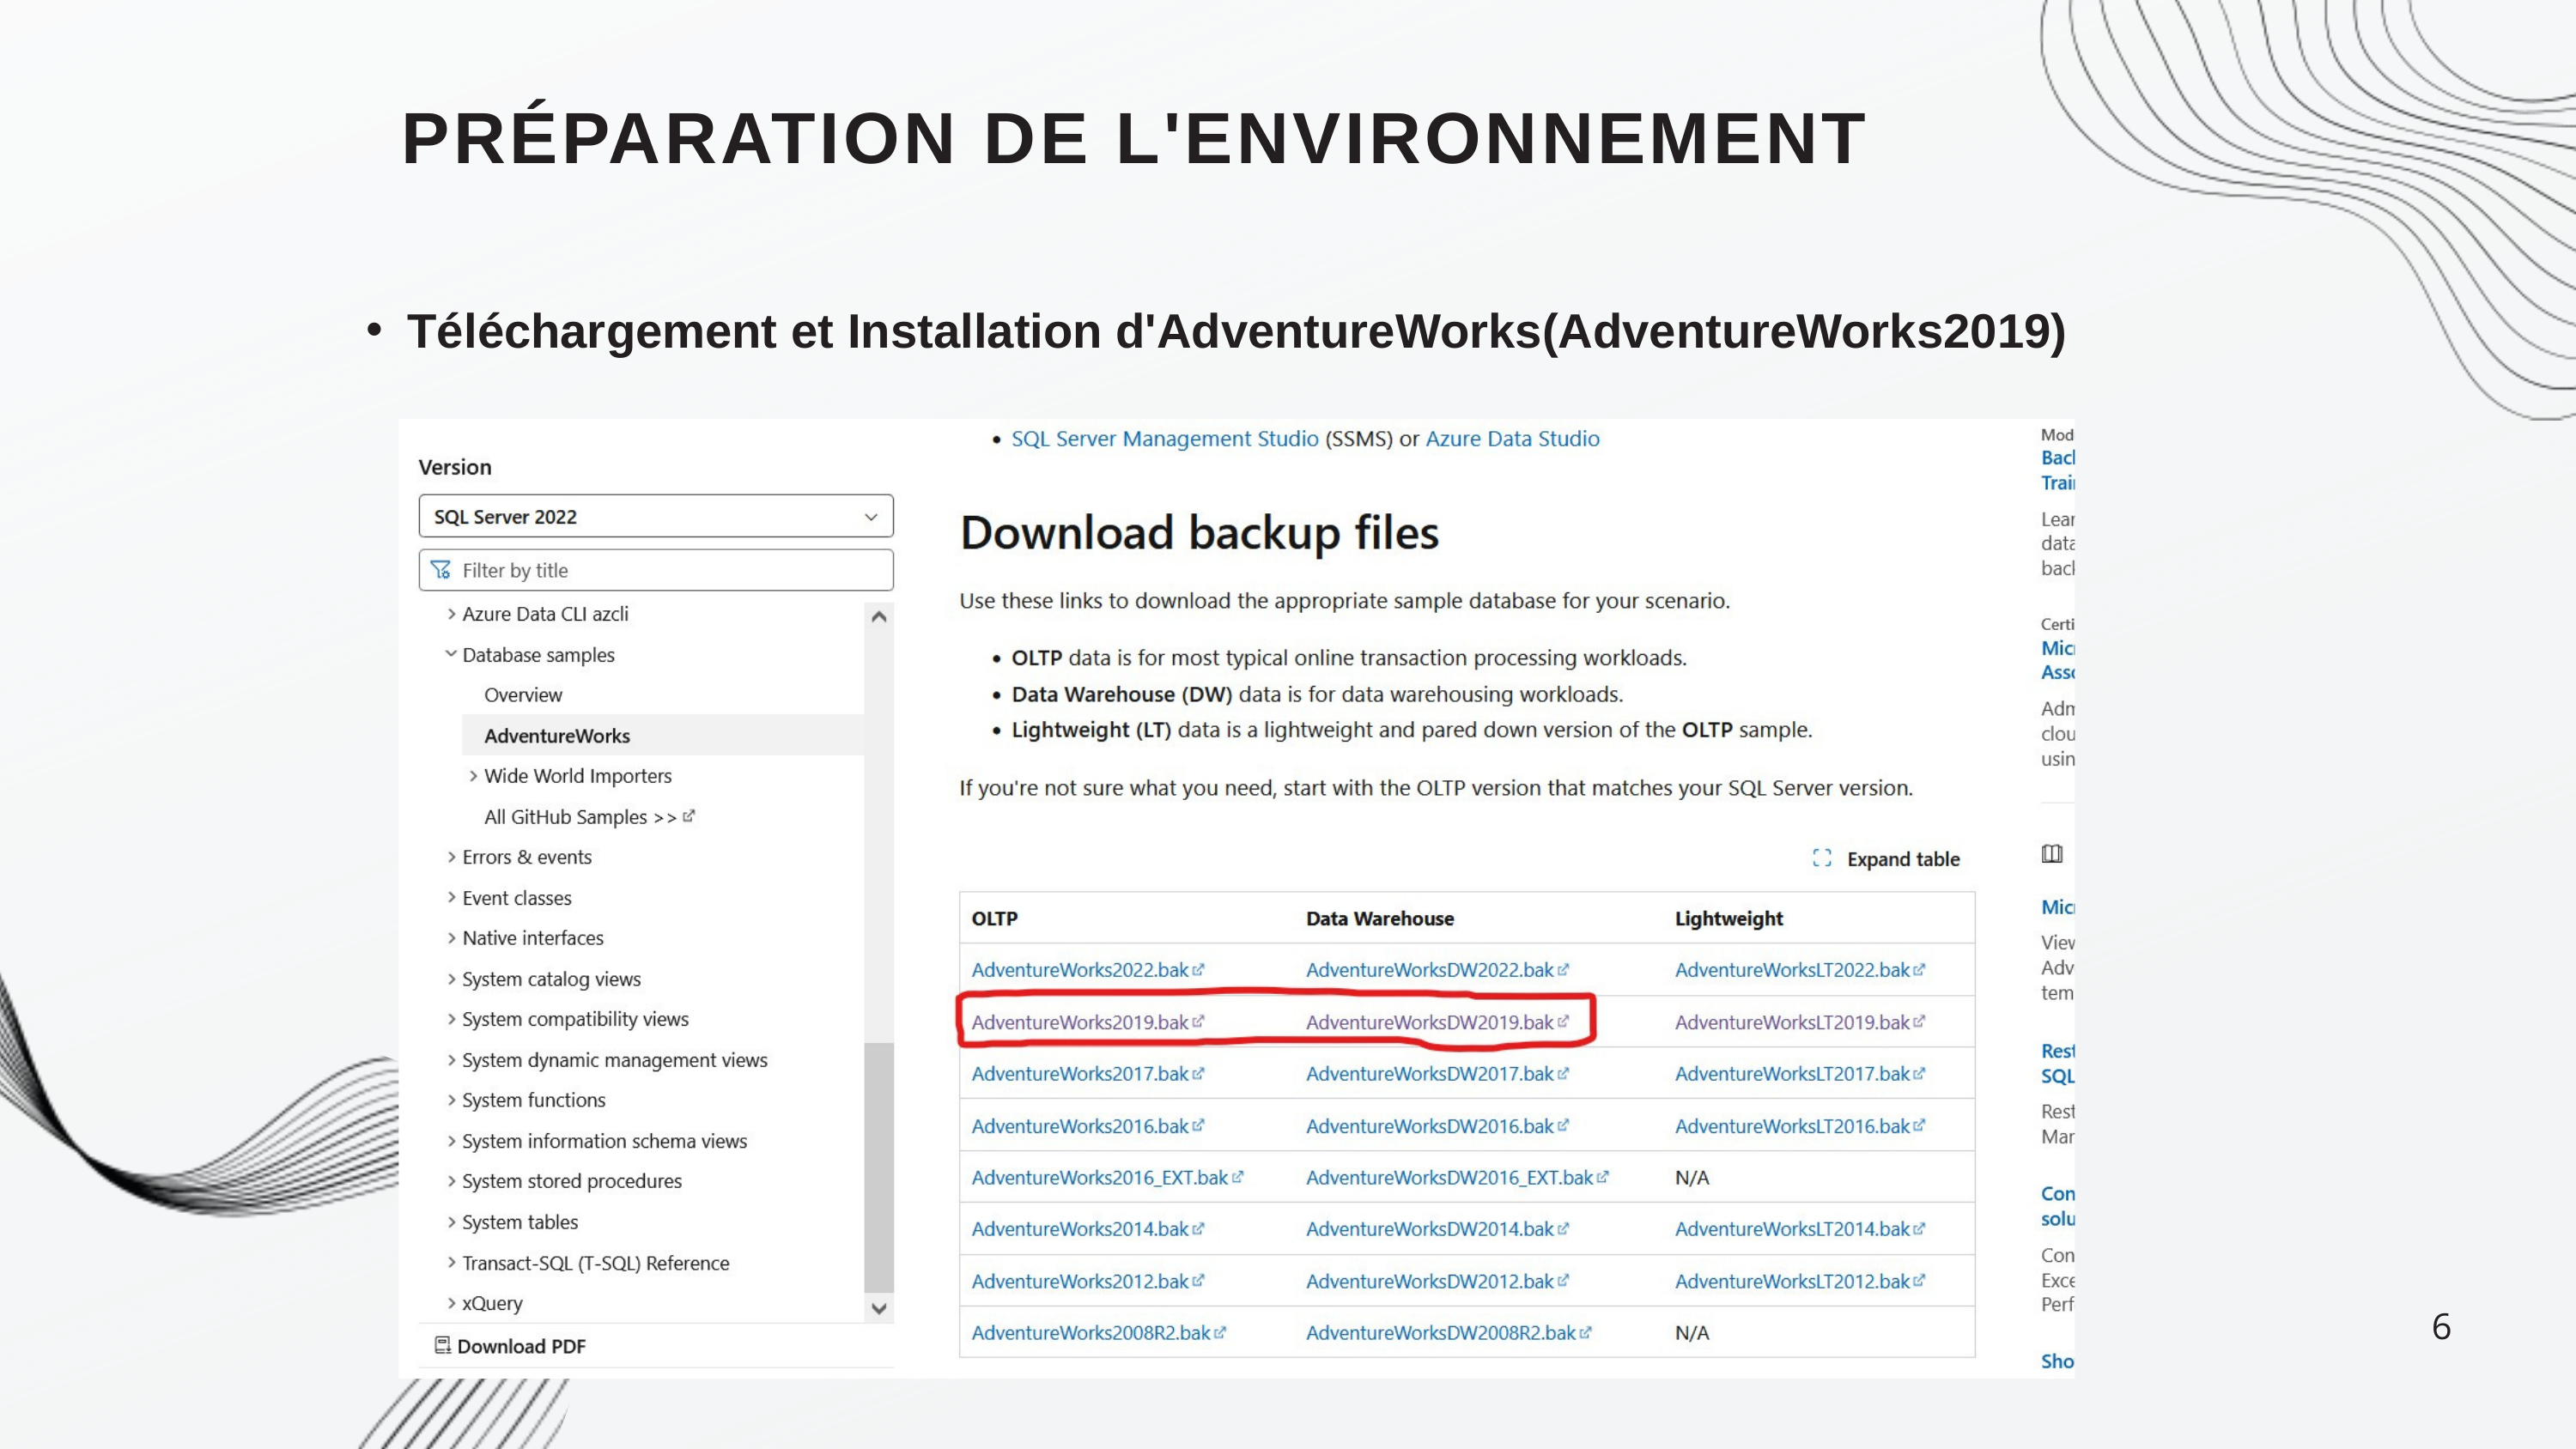

PRÉPARATION DE L'ENVIRONNEMENT
Téléchargement et Installation d'AdventureWorks(AdventureWorks2019)

6